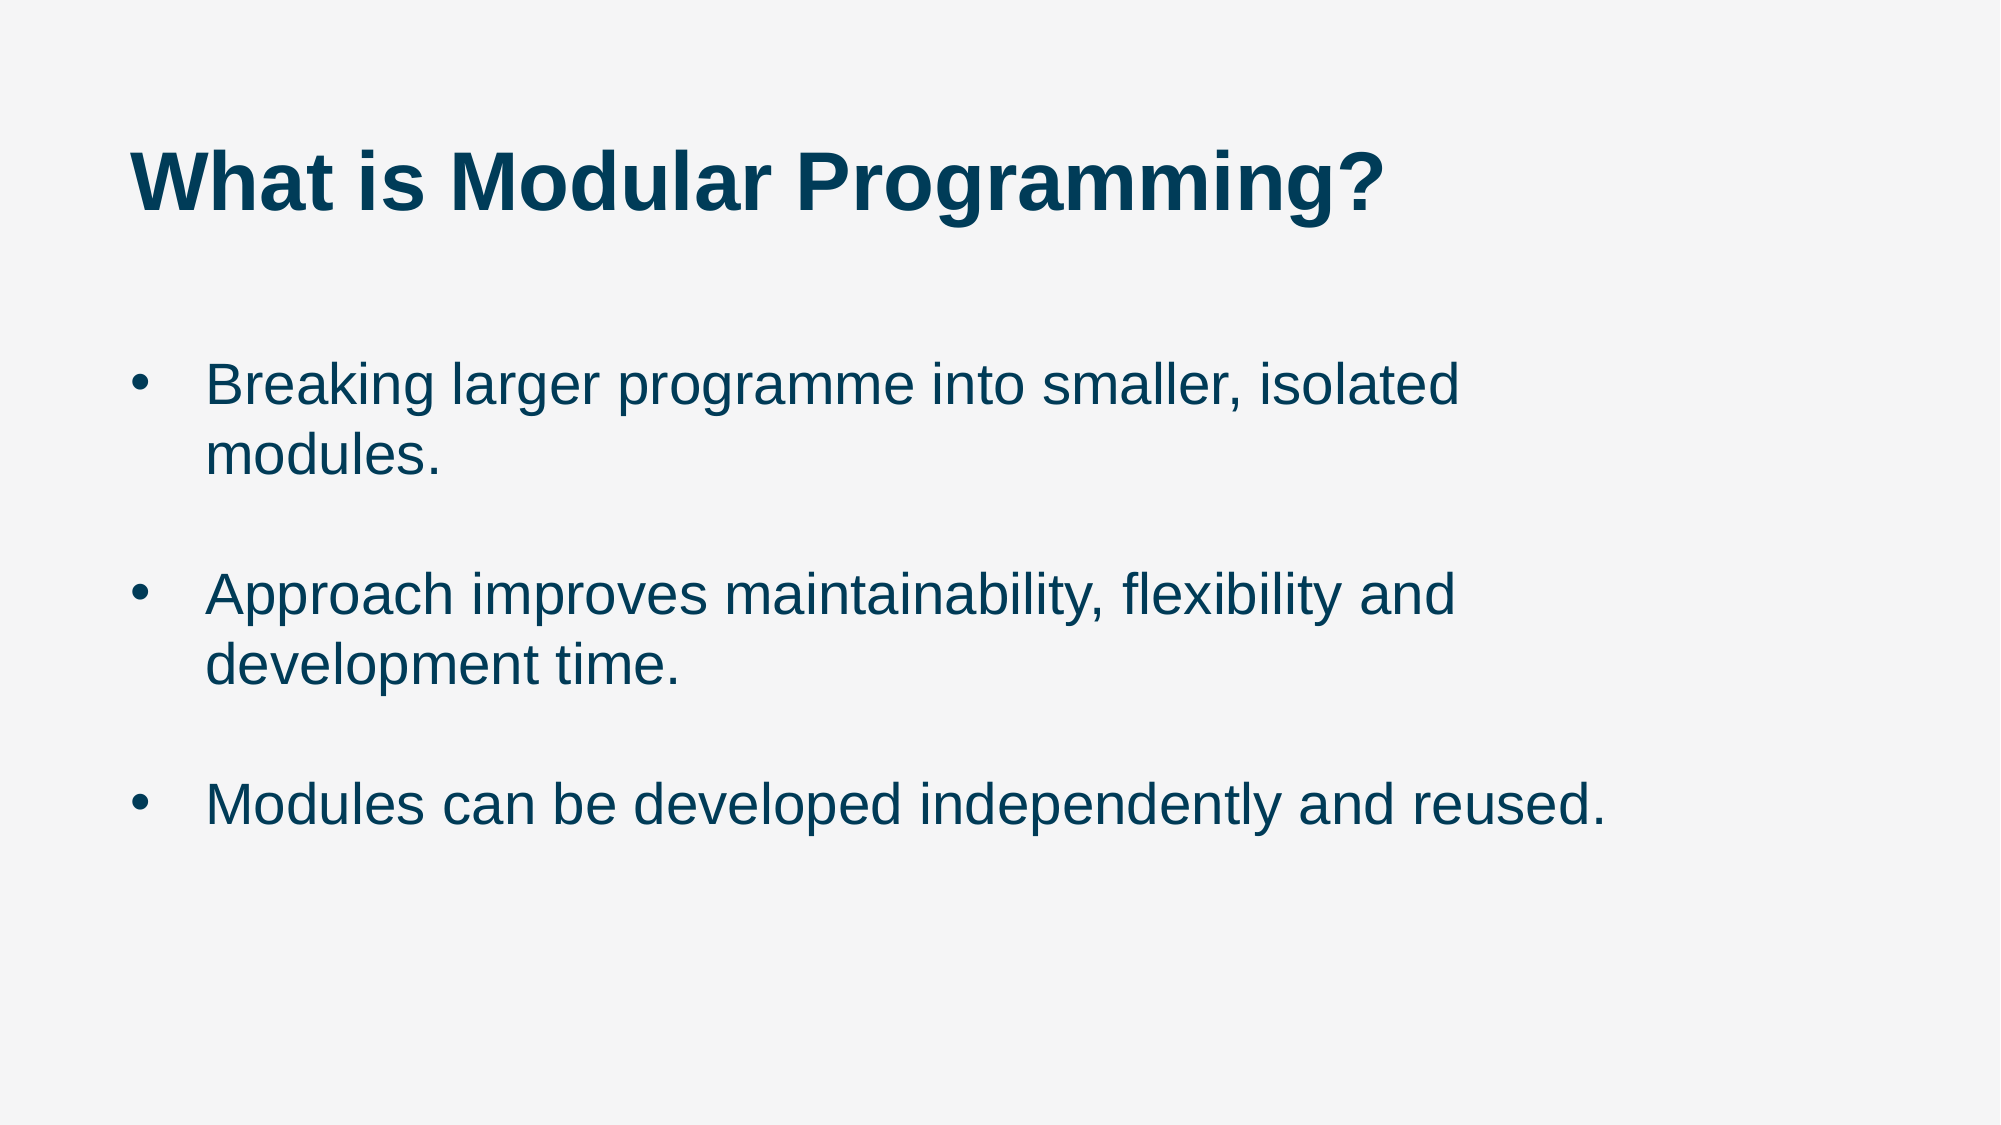

# What is Modular Programming?
Breaking larger programme into smaller, isolated modules.

Approach improves maintainability, flexibility and  development time.

Modules can be developed independently and reused.